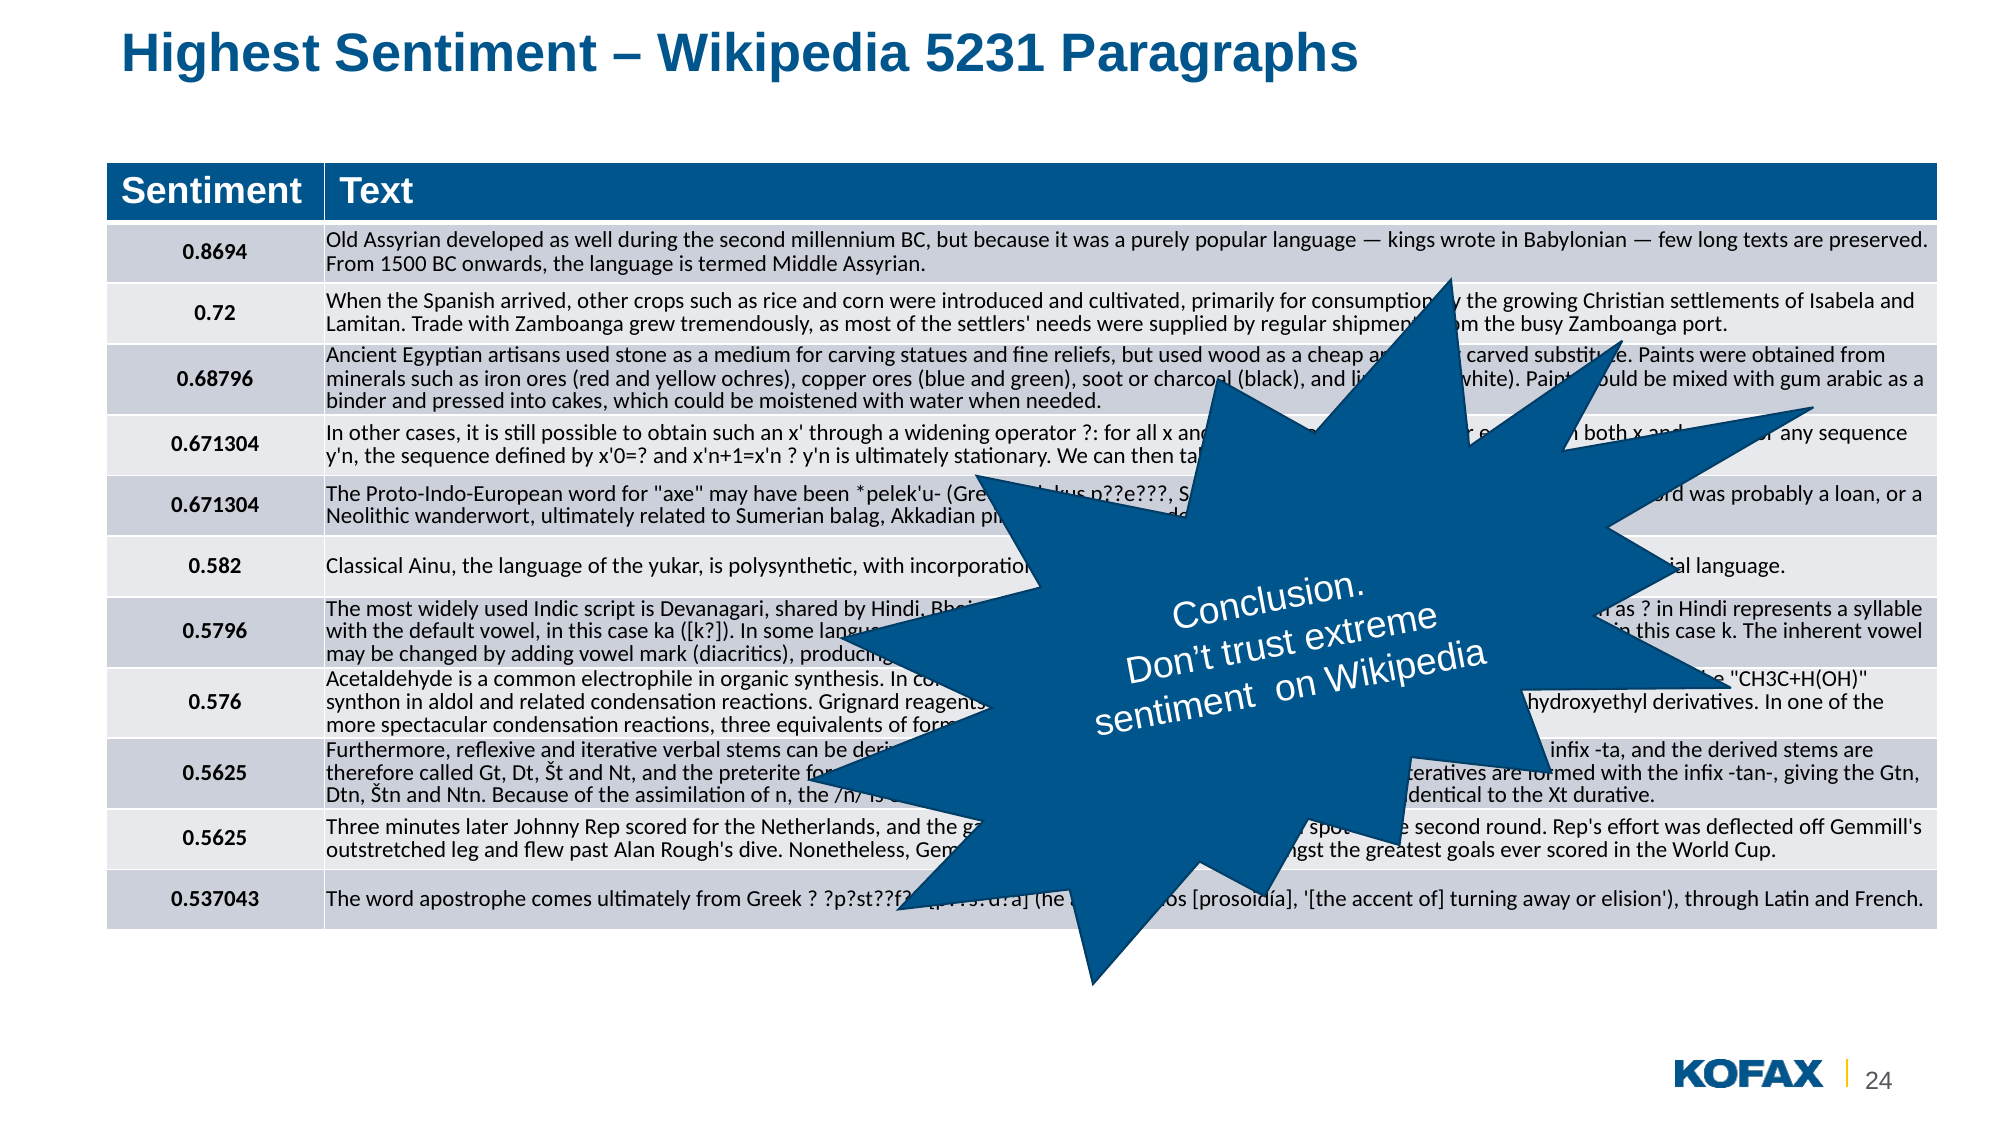

# Highest Sentiment – Wikipedia 5231 Paragraphs
| Sentiment | Text |
| --- | --- |
| 0.8694 | Old Assyrian developed as well during the second millennium BC, but because it was a purely popular language — kings wrote in Babylonian — few long texts are preserved. From 1500 BC onwards, the language is termed Middle Assyrian. |
| 0.72 | When the Spanish arrived, other crops such as rice and corn were introduced and cultivated, primarily for consumption by the growing Christian settlements of Isabela and Lamitan. Trade with Zamboanga grew tremendously, as most of the settlers' needs were supplied by regular shipments from the busy Zamboanga port. |
| 0.68796 | Ancient Egyptian artisans used stone as a medium for carving statues and fine reliefs, but used wood as a cheap and easily carved substitute. Paints were obtained from minerals such as iron ores (red and yellow ochres), copper ores (blue and green), soot or charcoal (black), and limestone (white). Paints could be mixed with gum arabic as a binder and pressed into cakes, which could be moistened with water when needed. |
| 0.671304 | In other cases, it is still possible to obtain such an x' through a widening operator ?: for all x and y, x ? y should be greater or equal than both x and y, and for any sequence y'n, the sequence defined by x'0=? and x'n+1=x'n ? y'n is ultimately stationary. We can then take y'n=f'(x'n). |
| 0.671304 | The Proto-Indo-European word for "axe" may have been \*pelek'u- (Greek pelekus p??e???, Sanskrit parashu, see also Parashurama), but the word was probably a loan, or a Neolithic wanderwort, ultimately related to Sumerian balag, Akkadian pilaku-.[citation needed] |
| 0.582 | Classical Ainu, the language of the yukar, is polysynthetic, with incorporation of nouns and adverbs; this is greatly reduced in the modern colloquial language. |
| 0.5796 | The most widely used Indic script is Devanagari, shared by Hindi, Bhojpuri, Marathi, Konkani, Nepali, and often Sanskrit. A basic letter such as ? in Hindi represents a syllable with the default vowel, in this case ka ([k?]). In some languages, including Hindi, it becomes a final closing consonant at the end of a word, in this case k. The inherent vowel may be changed by adding vowel mark (diacritics), producing syllables such as ?? ki, ?? ku, ?? ke, ?? ko. |
| 0.576 | Acetaldehyde is a common electrophile in organic synthesis. In condensation reactions, acetaldehyde is prochiral. It is used primarily as a source of the "CH3C+H(OH)" synthon in aldol and related condensation reactions. Grignard reagents and organolithium compounds react with MeCHO to give hydroxyethyl derivatives. In one of the more spectacular condensation reactions, three equivalents of formaldehyde add to MeCHO to give pentaerythritol, C(CH2OH)4. |
| 0.5625 | Furthermore, reflexive and iterative verbal stems can be derived from each of the basic stems. The reflexive stem is formed with an infix -ta, and the derived stems are therefore called Gt, Dt, Št and Nt, and the preterite forms of the Xt-stem are identical to the perfects of the X-stem. Iteratives are formed with the infix -tan-, giving the Gtn, Dtn, Štn and Ntn. Because of the assimilation of n, the /n/ is only seen in the present forms, and the Xtn preterite is identical to the Xt durative. |
| 0.5625 | Three minutes later Johnny Rep scored for the Netherlands, and the game ended 3–2, denying Scotland a spot in the second round. Rep's effort was deflected off Gemmill's outstretched leg and flew past Alan Rough's dive. Nonetheless, Gemmill's goal is regularly rated as amongst the greatest goals ever scored in the World Cup. |
| 0.537043 | The word apostrophe comes ultimately from Greek ? ?p?st??f?? [p??s?d?a] (he apóstrophos [prosoidía], '[the accent of] turning away or elision'), through Latin and French. |
Conclusion.
Don’t trust extreme sentiment  on Wikipedia
24